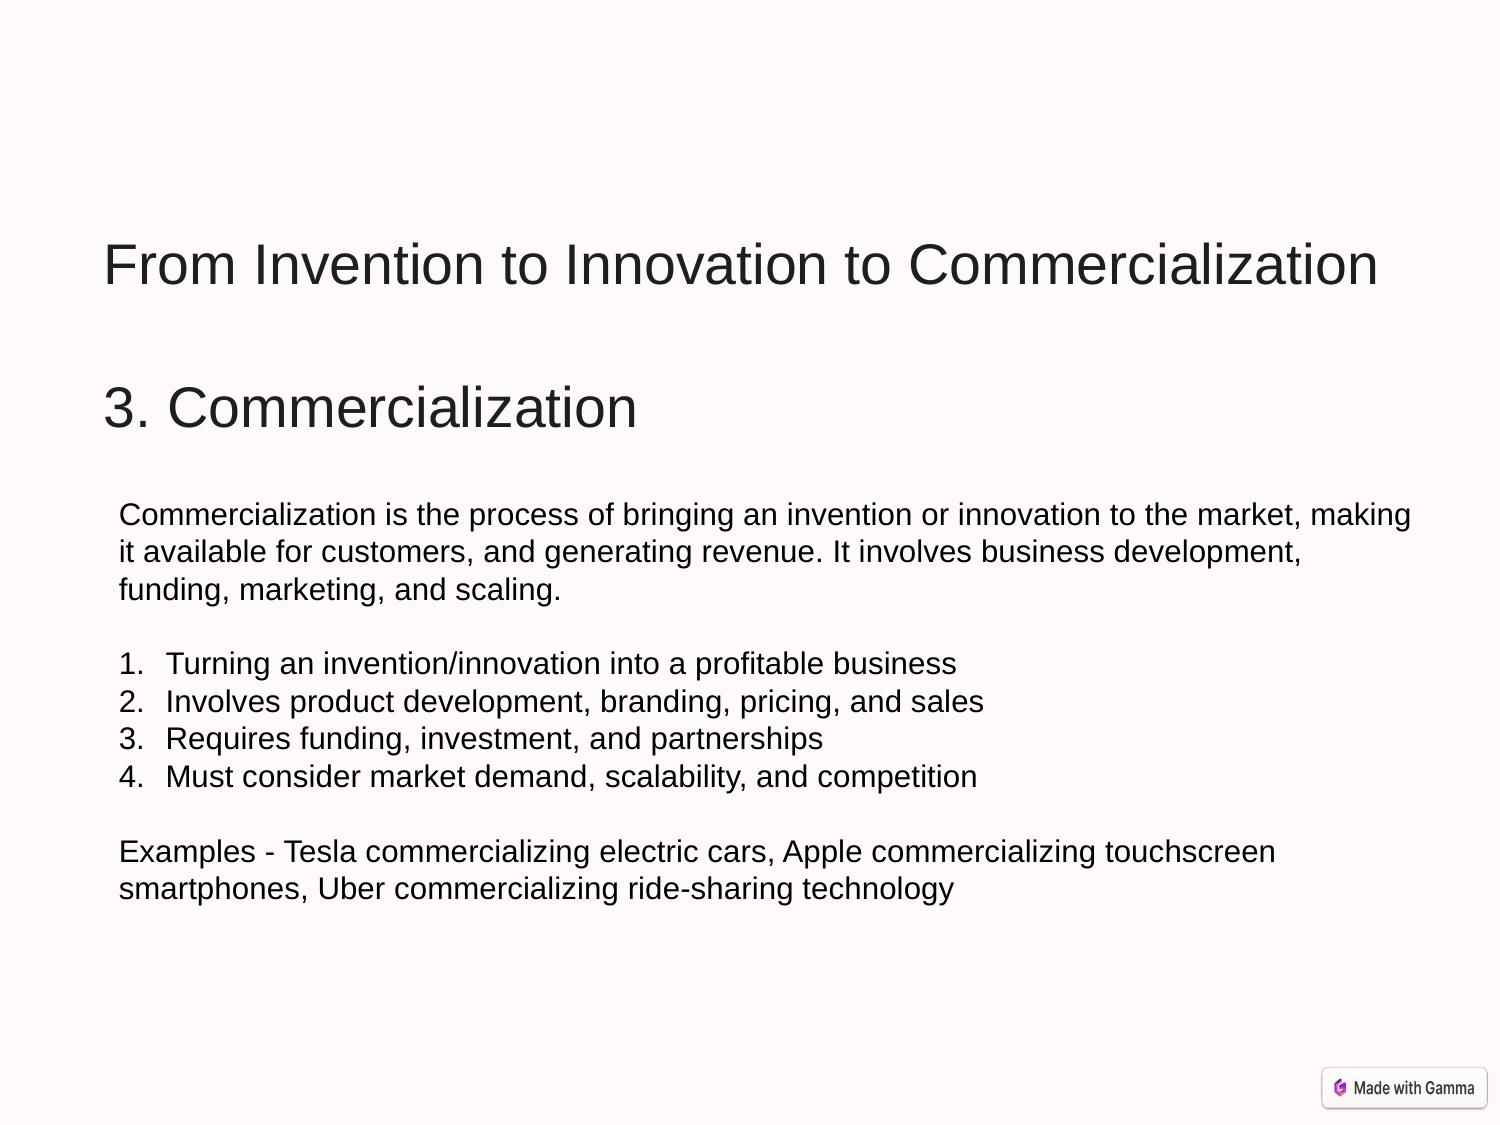

From Invention to Innovation to Commercialization

3. Commercialization
Commercialization is the process of bringing an invention or innovation to the market, making it available for customers, and generating revenue. It involves business development, funding, marketing, and scaling.

Turning an invention/innovation into a profitable business
Involves product development, branding, pricing, and sales
Requires funding, investment, and partnerships
Must consider market demand, scalability, and competition

Examples - Tesla commercializing electric cars, Apple commercializing touchscreen smartphones, Uber commercializing ride-sharing technology